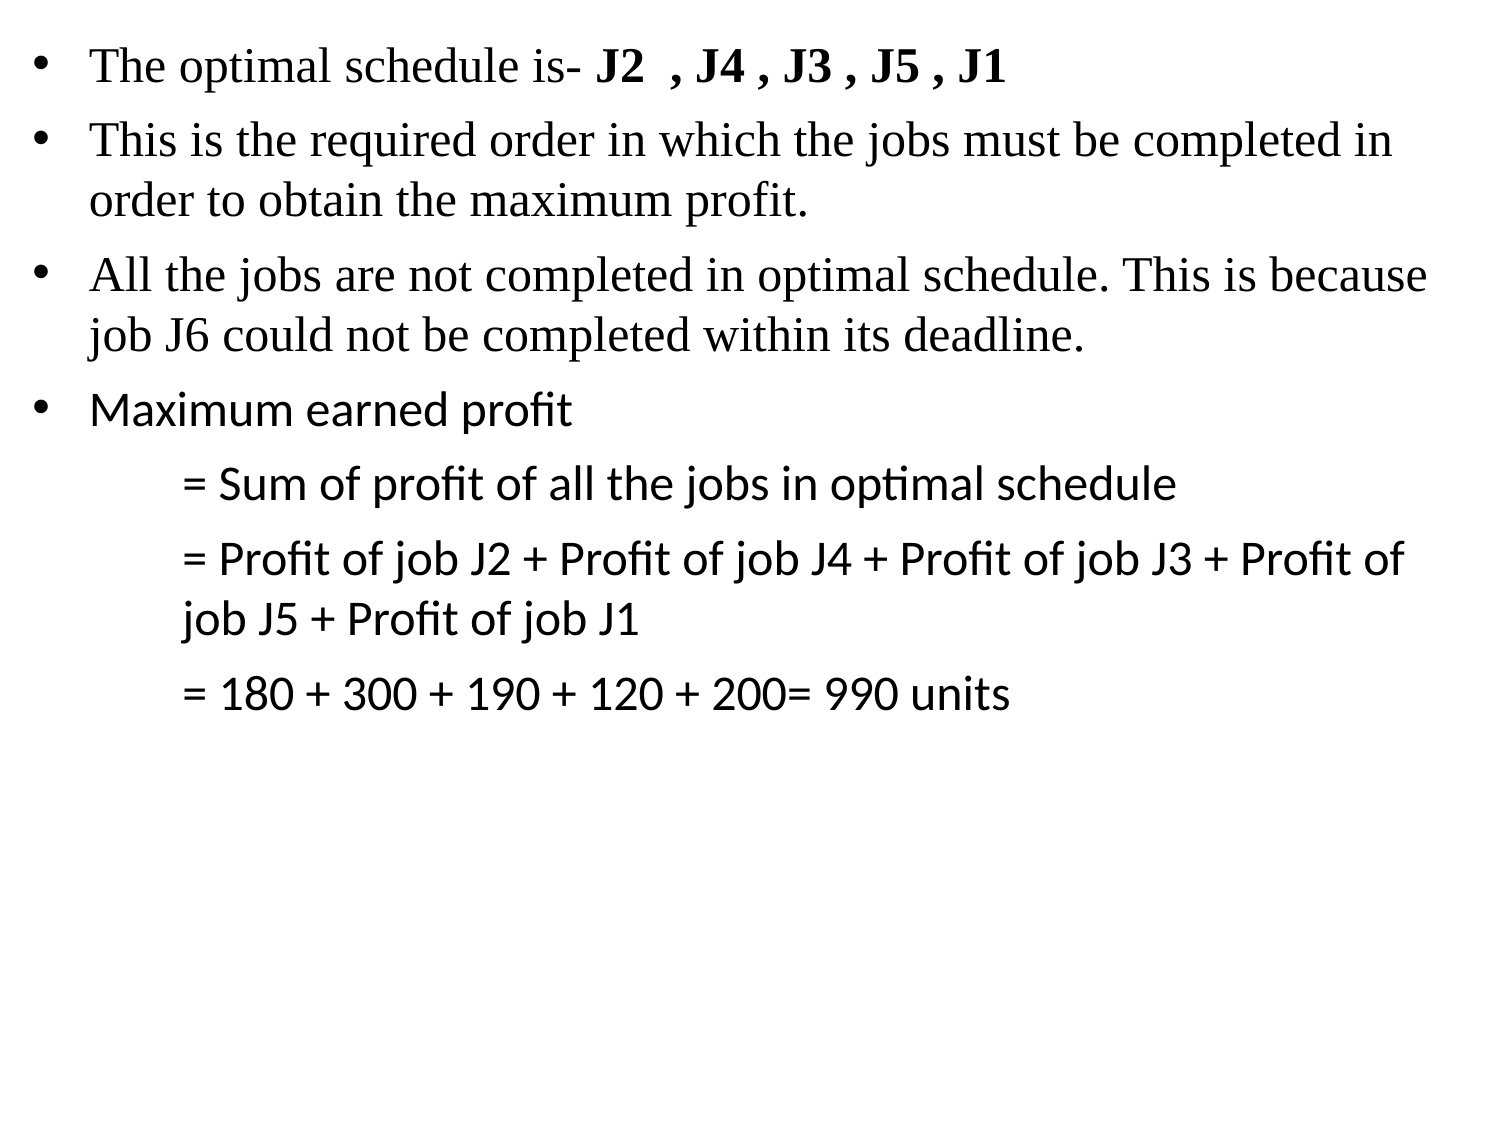

The optimal schedule is- J2  , J4 , J3 , J5 , J1
This is the required order in which the jobs must be completed in order to obtain the maximum profit.
All the jobs are not completed in optimal schedule. This is because job J6 could not be completed within its deadline.
Maximum earned profit
	= Sum of profit of all the jobs in optimal schedule
	= Profit of job J2 + Profit of job J4 + Profit of job J3 + Profit of 	job J5 + Profit of job J1
	= 180 + 300 + 190 + 120 + 200= 990 units